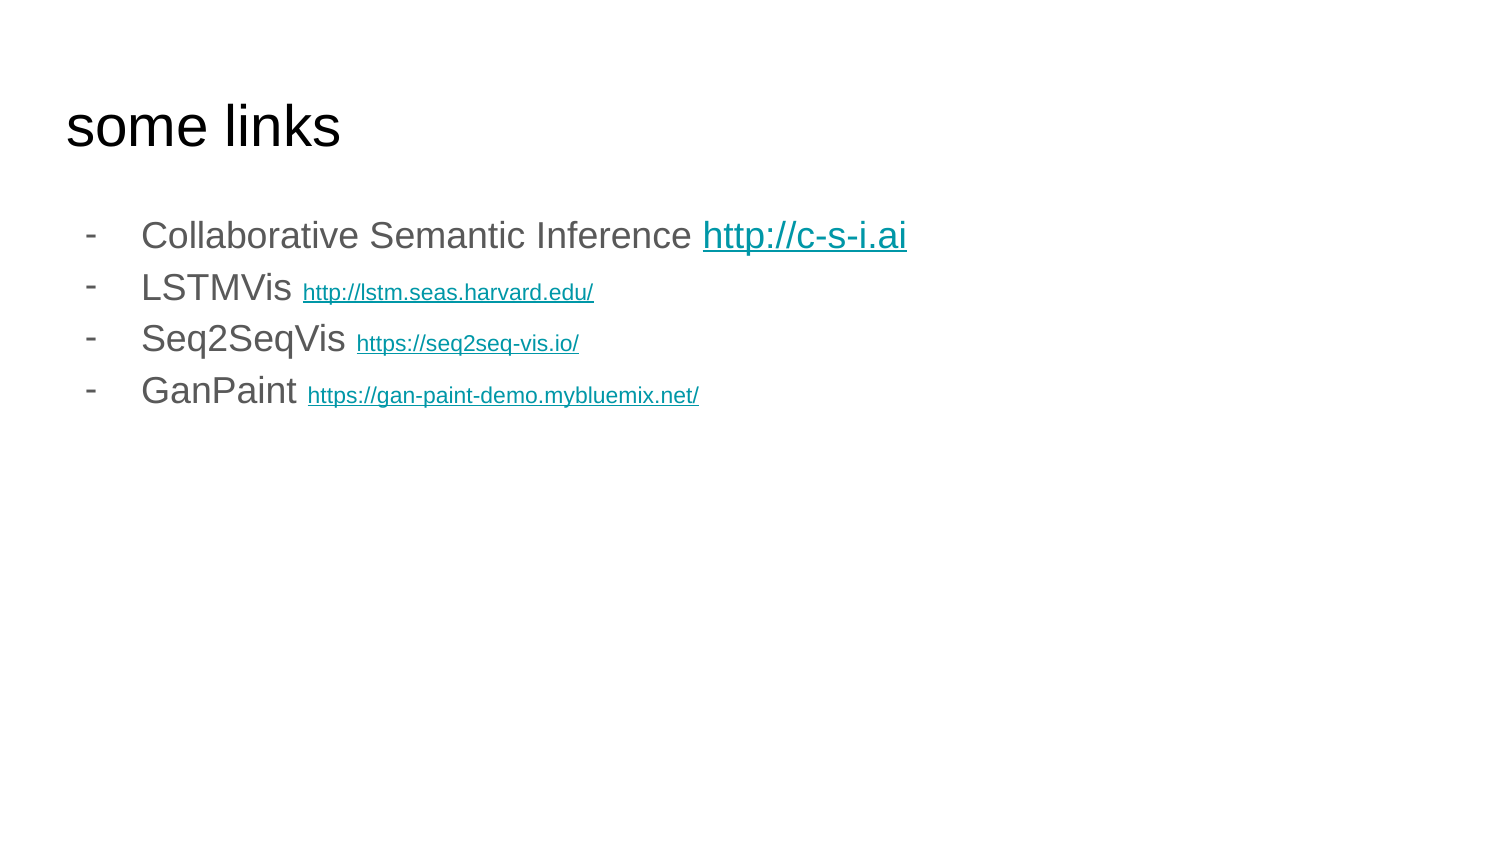

# some links
Collaborative Semantic Inference http://c-s-i.ai
LSTMVis http://lstm.seas.harvard.edu/
Seq2SeqVis https://seq2seq-vis.io/
GanPaint https://gan-paint-demo.mybluemix.net/